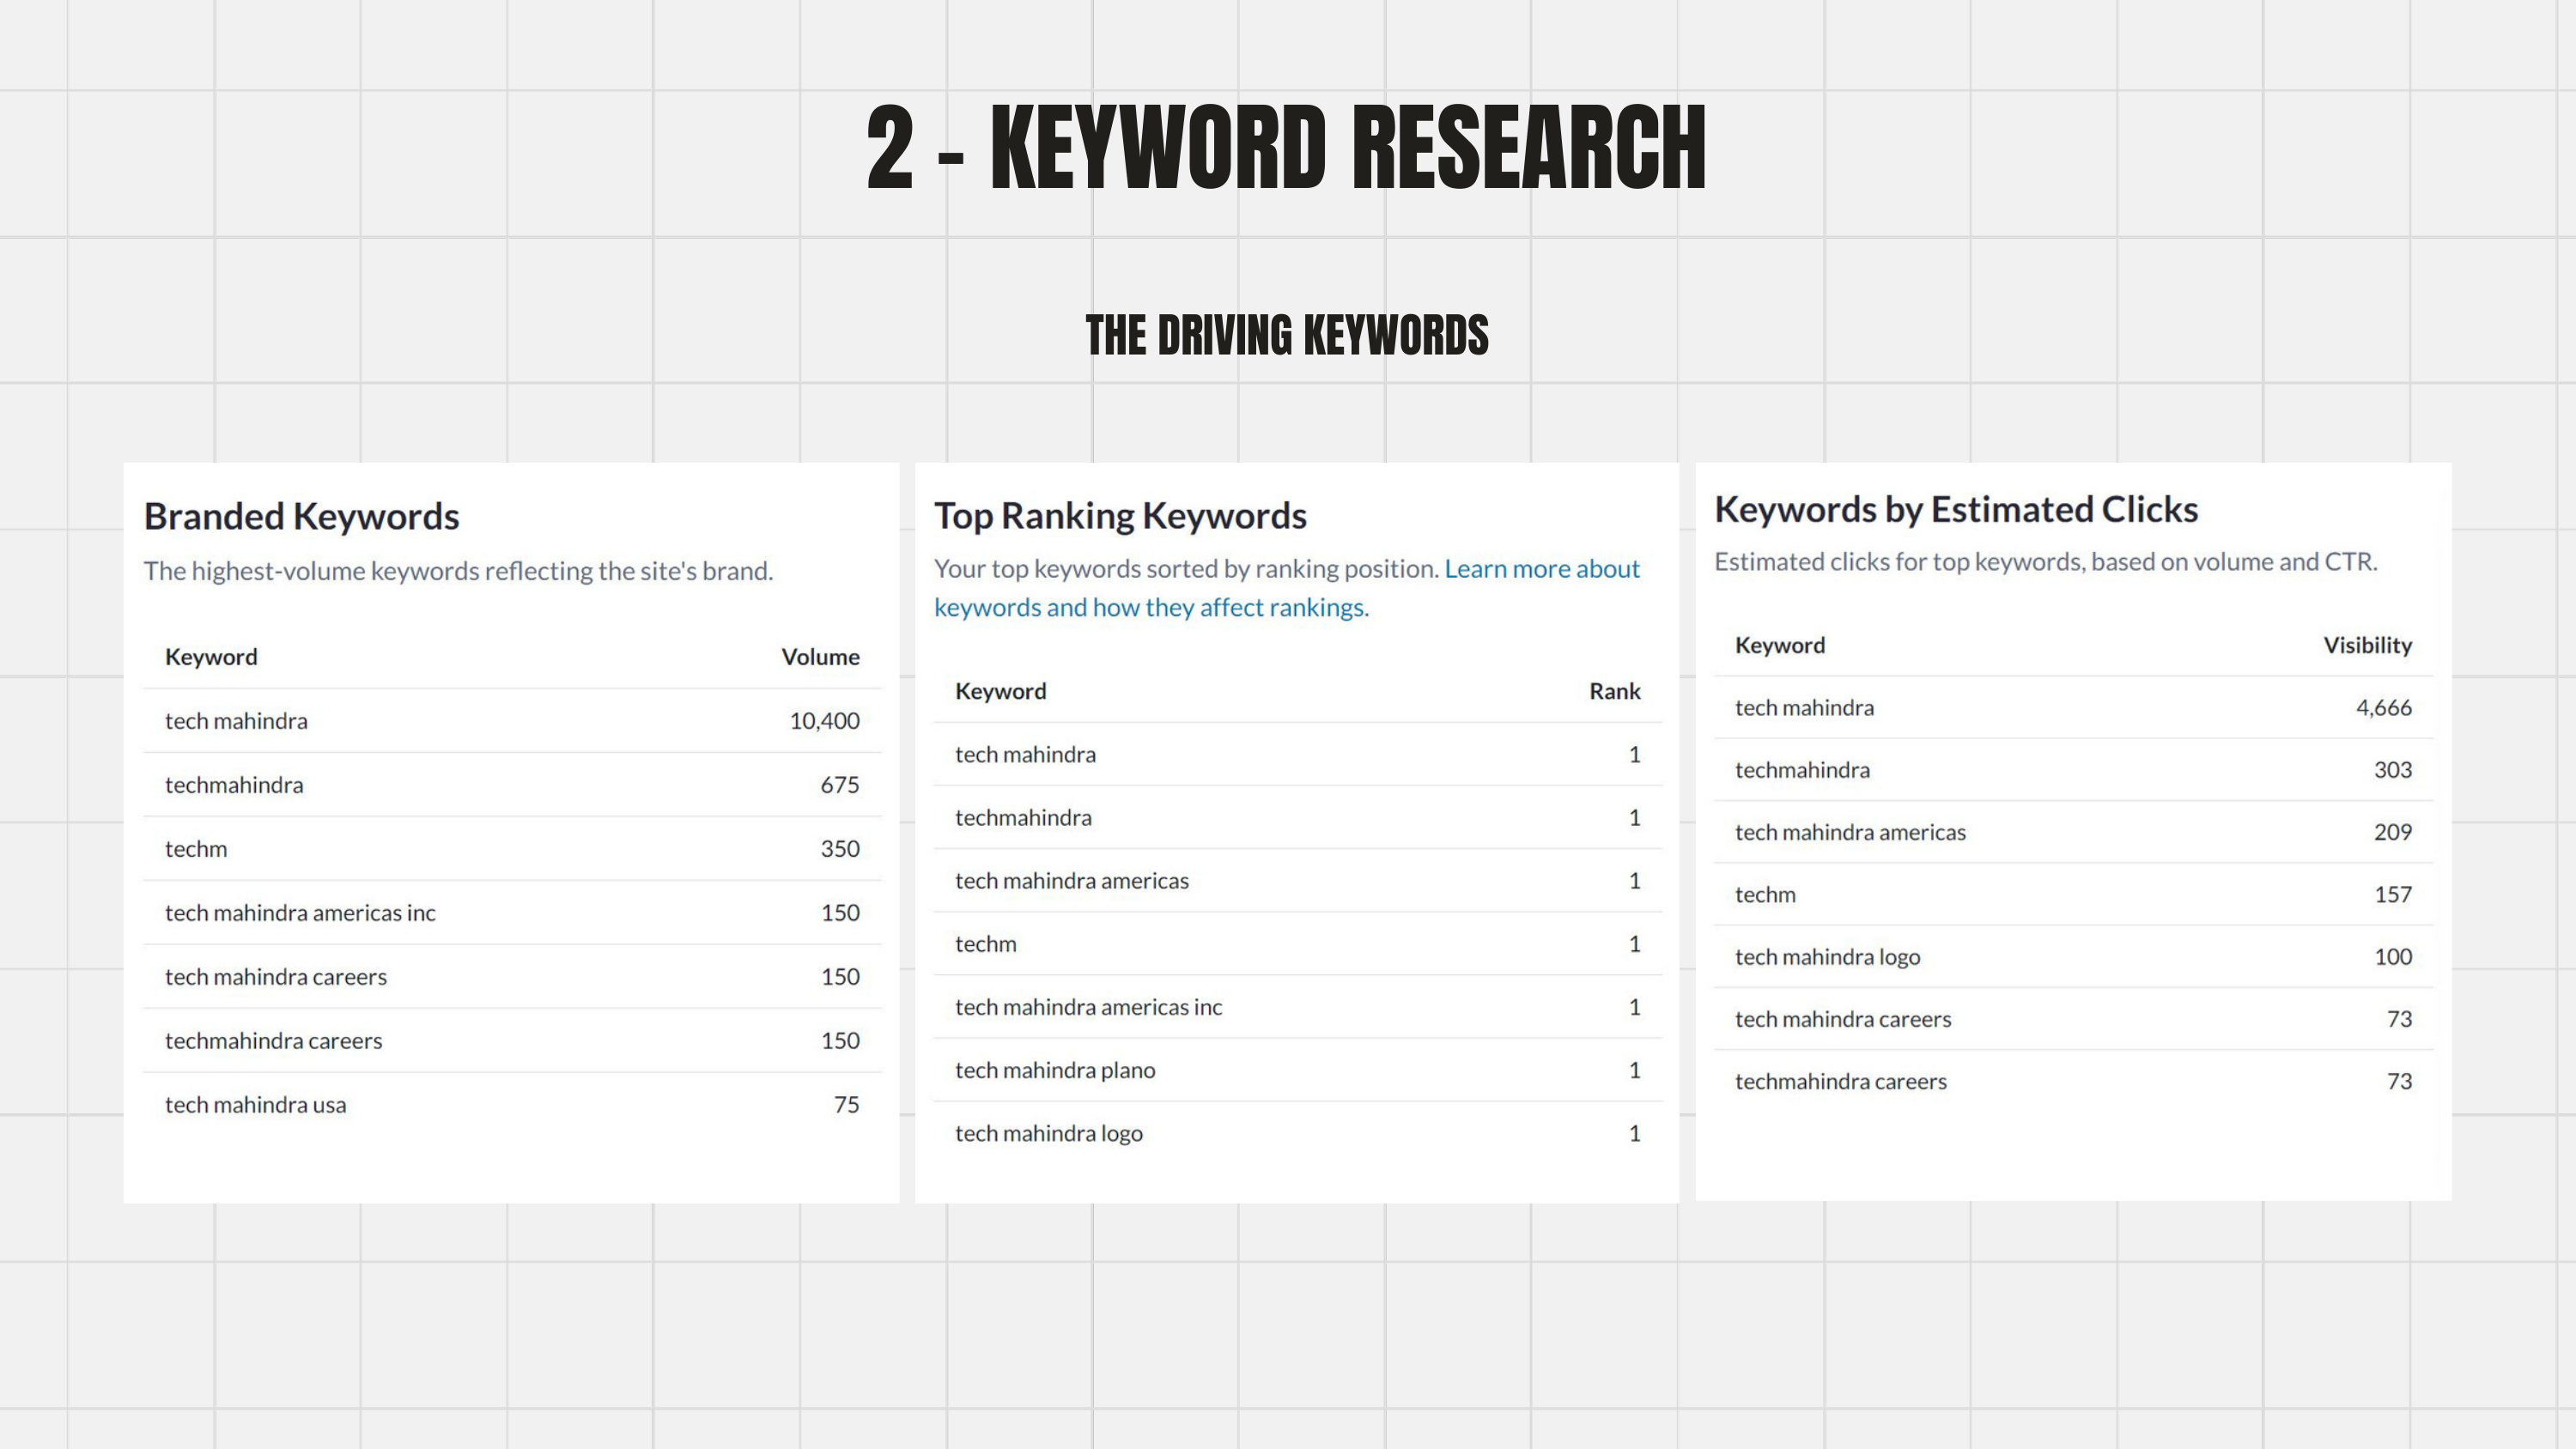

2 - KEYWORD RESEARCH
THE DRIVING KEYWORDS